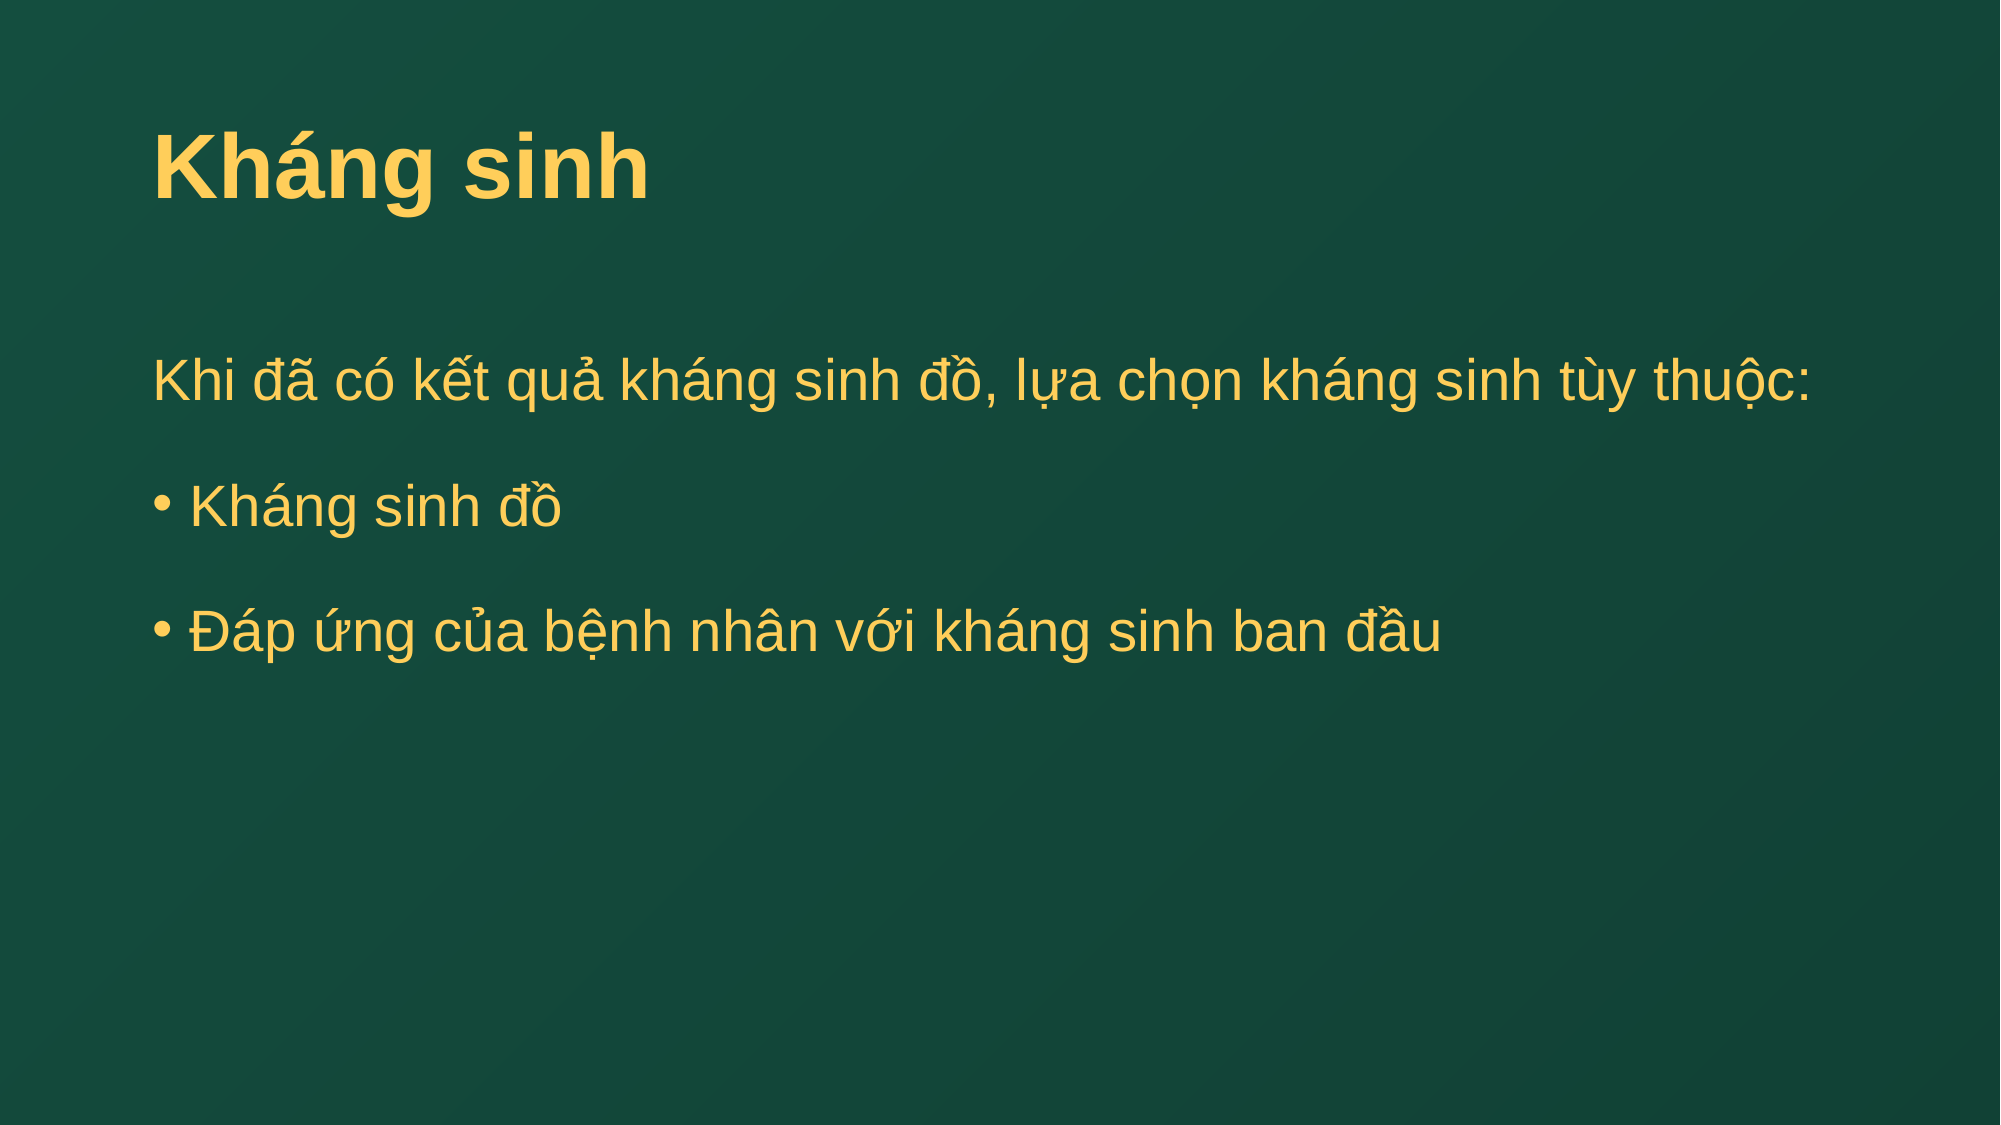

# Kháng sinh
Khi đã có kết quả kháng sinh đồ, lựa chọn kháng sinh tùy thuộc:
Kháng sinh đồ
Đáp ứng của bệnh nhân với kháng sinh ban đầu